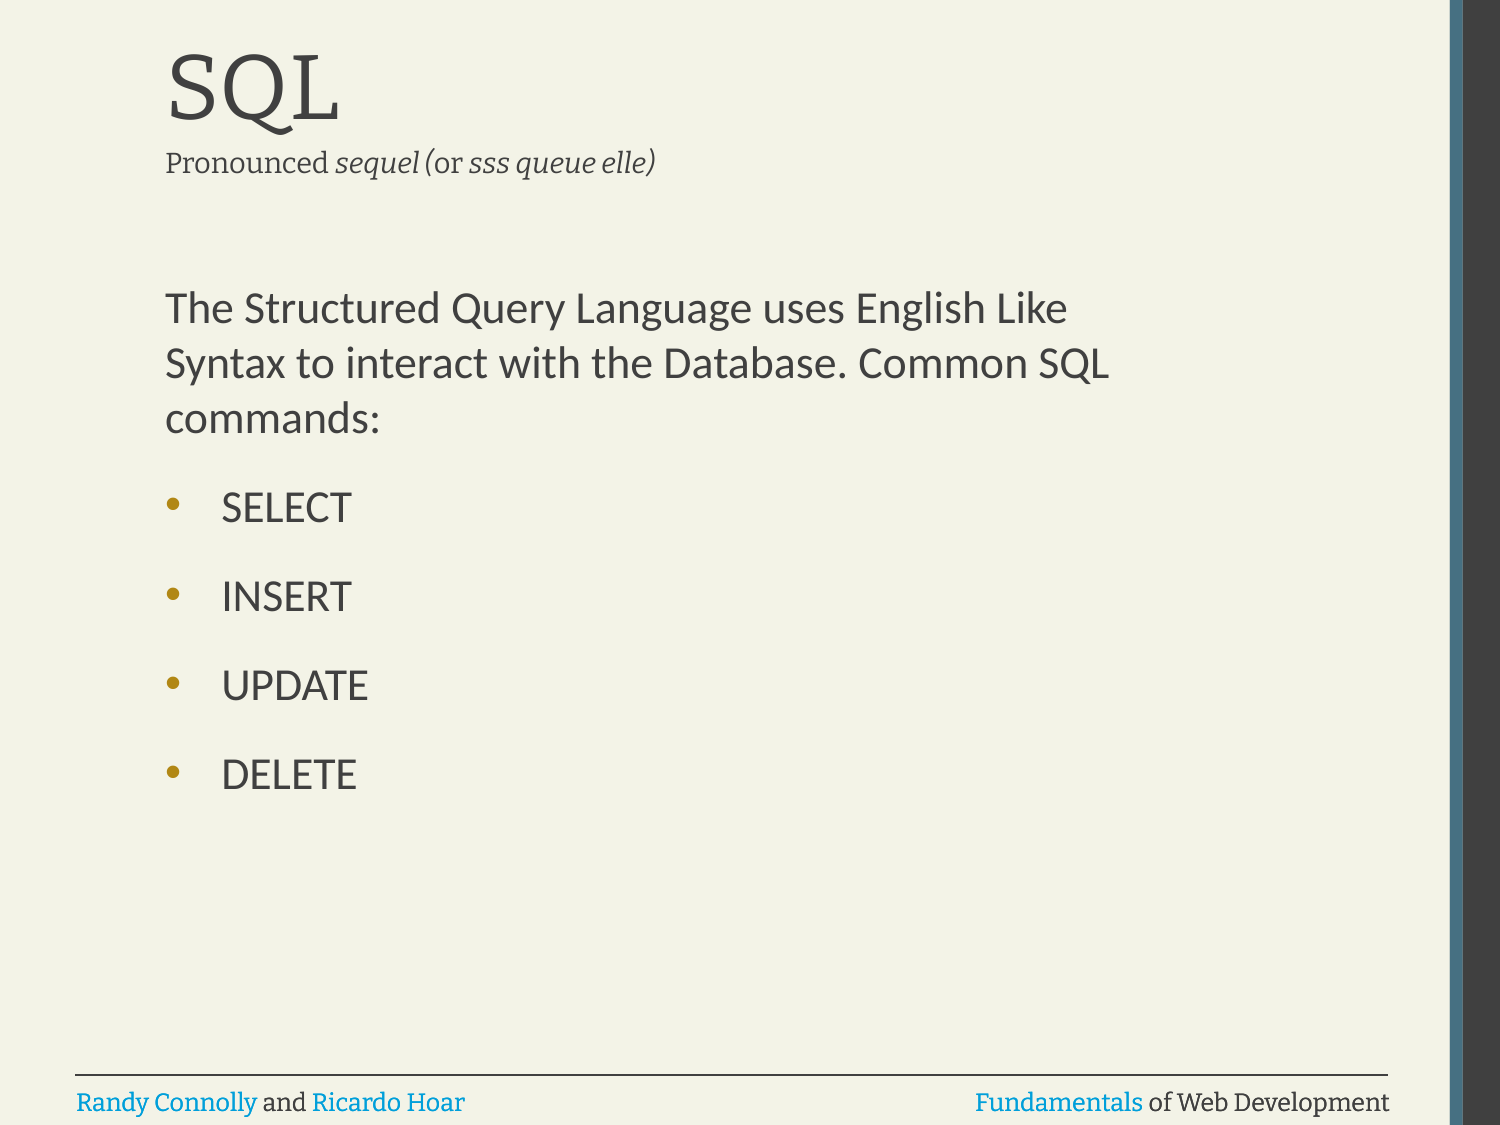

# SQL
Pronounced sequel (or sss queue elle)
The Structured Query Language uses English Like Syntax to interact with the Database. Common SQL commands:
SELECT
INSERT
UPDATE
DELETE